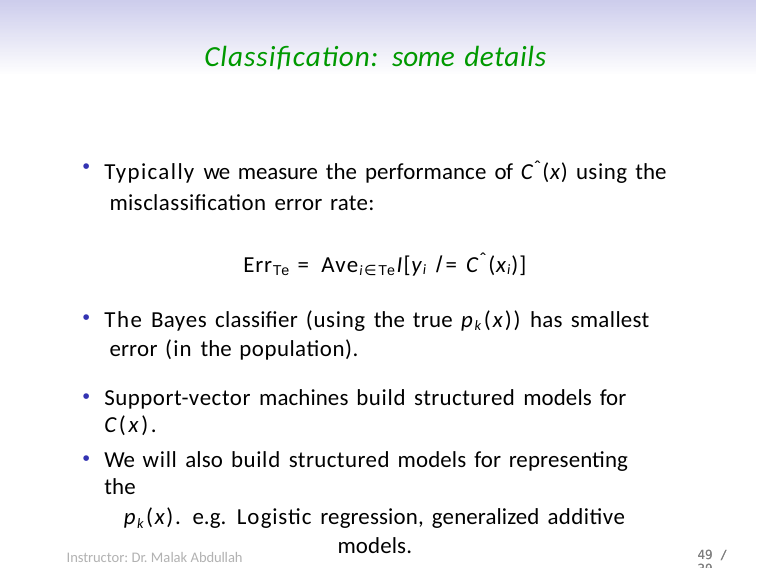

# Classification: some details
Typically we measure the performance of Cˆ(x) using the  misclassification error rate:

ErrTe = Avei∈TeI[yi /= Cˆ(xi)]
The Bayes classifier (using the true pk(x)) has smallest  error (in the population).

Support-vector machines build structured models for C(x).
We will also build structured models for representing the
pk(x). e.g. Logistic regression, generalized additive models.
Instructor: Dr. Malak Abdullah
49 / 30
49 / 29